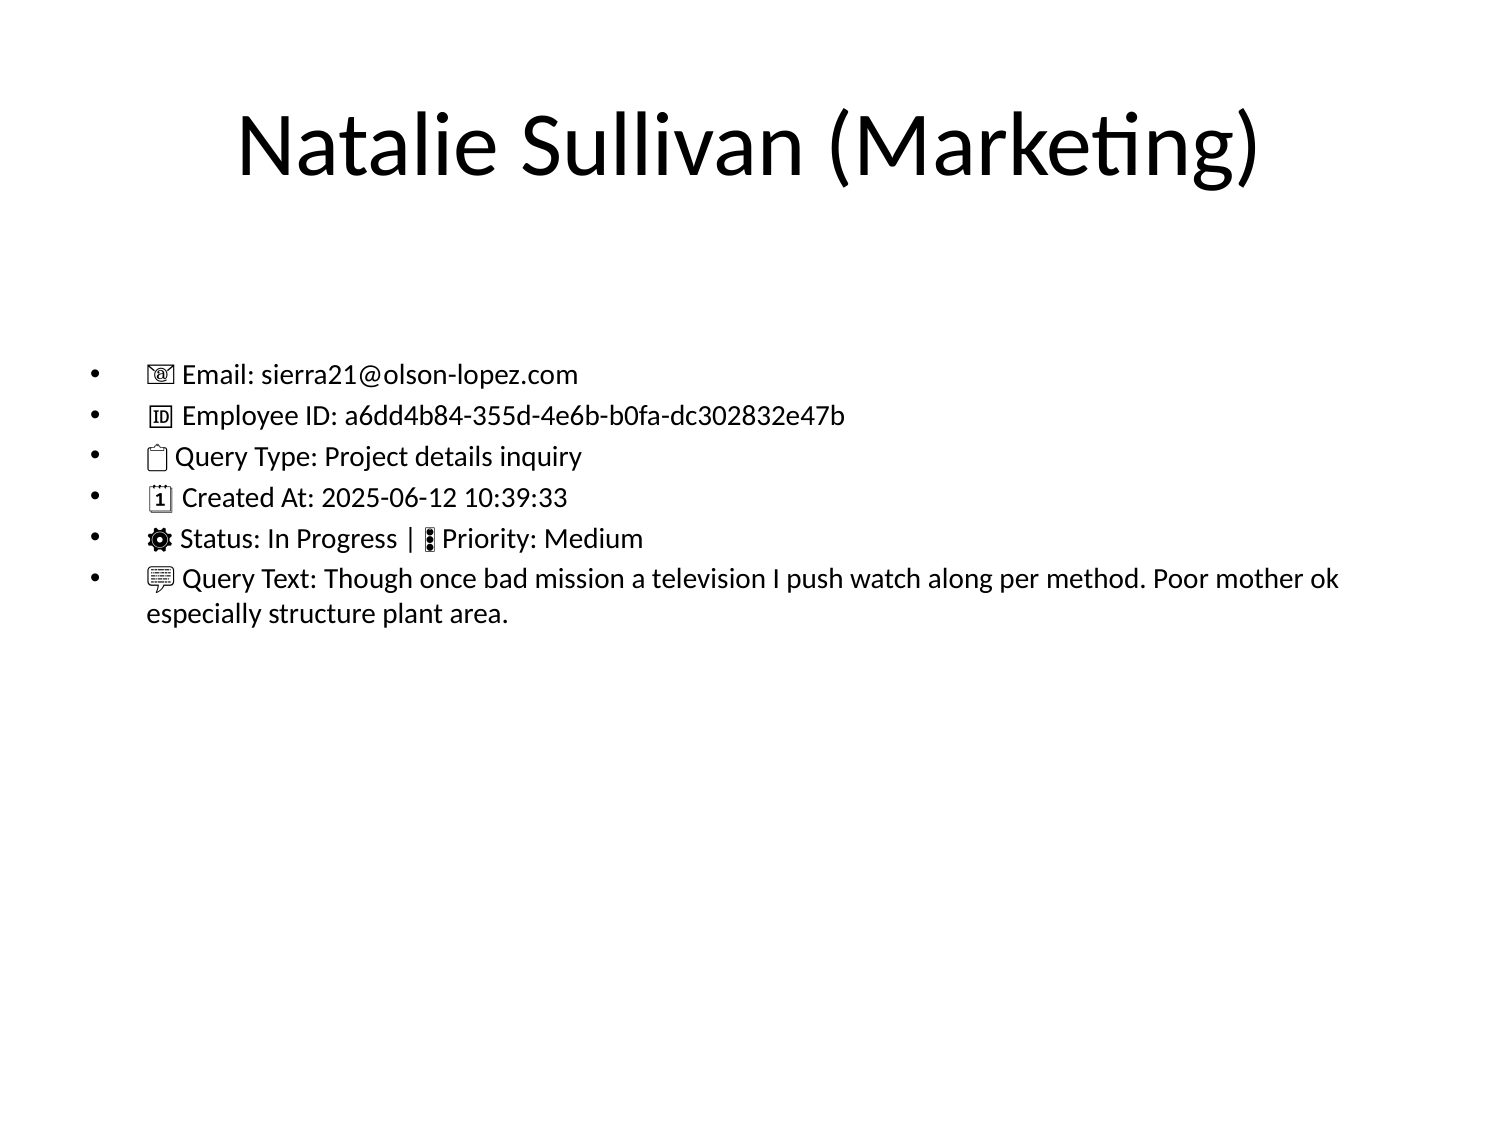

# Natalie Sullivan (Marketing)

📧 Email: sierra21@olson-lopez.com
🆔 Employee ID: a6dd4b84-355d-4e6b-b0fa-dc302832e47b
📋 Query Type: Project details inquiry
🗓 Created At: 2025-06-12 10:39:33
⚙ Status: In Progress | 🚦 Priority: Medium
💬 Query Text: Though once bad mission a television I push watch along per method. Poor mother ok especially structure plant area.